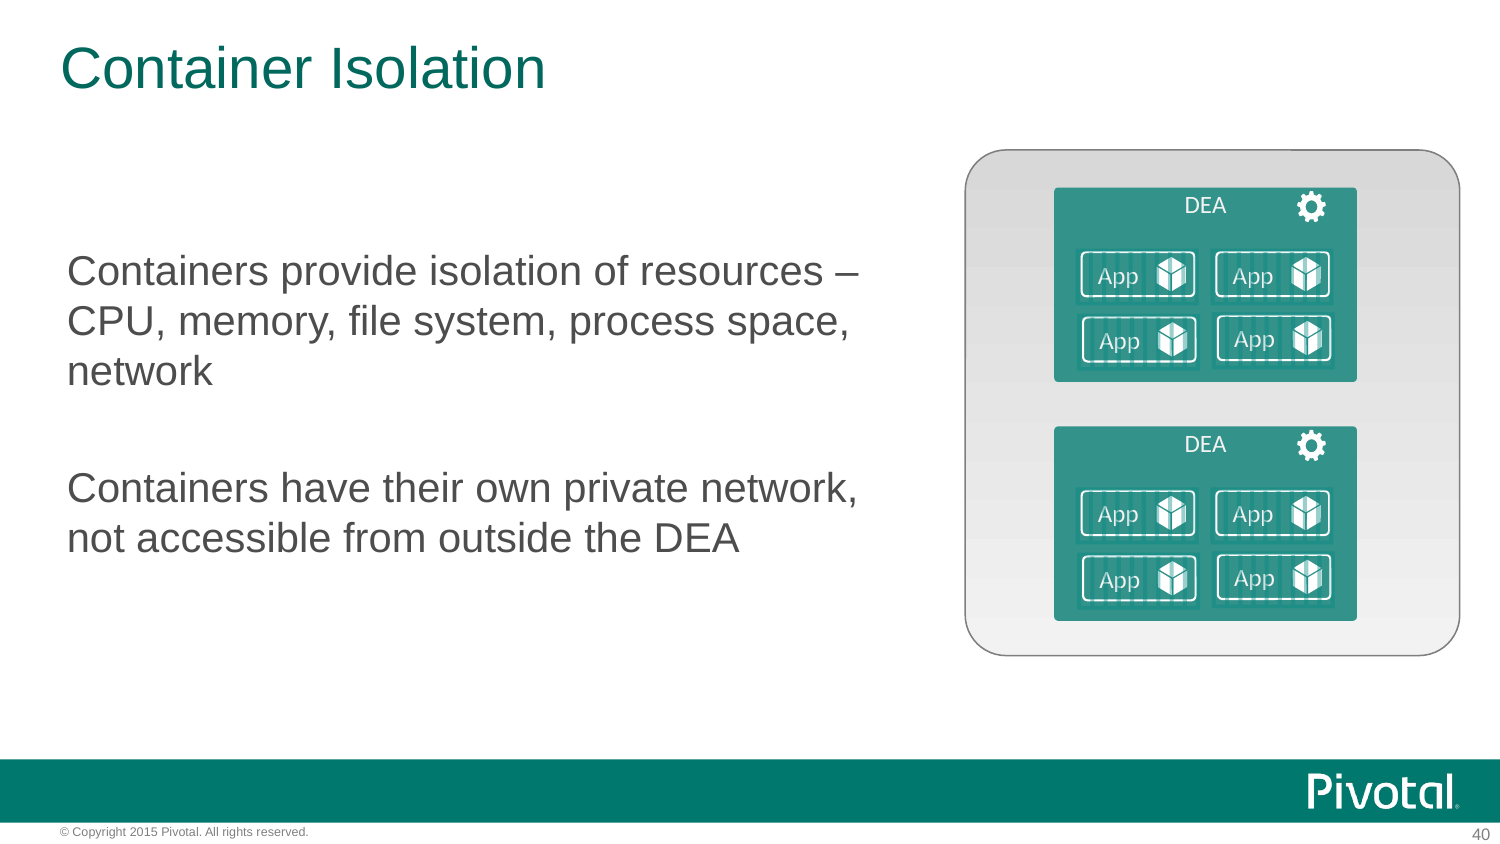

# Container Isolation

DEA

App

App

App

App

Containers provide isolation of resources – CPU, memory, file system, process space, network

Containers have their own private network, not accessible from outside the DEA
DEA

App

App

App

App